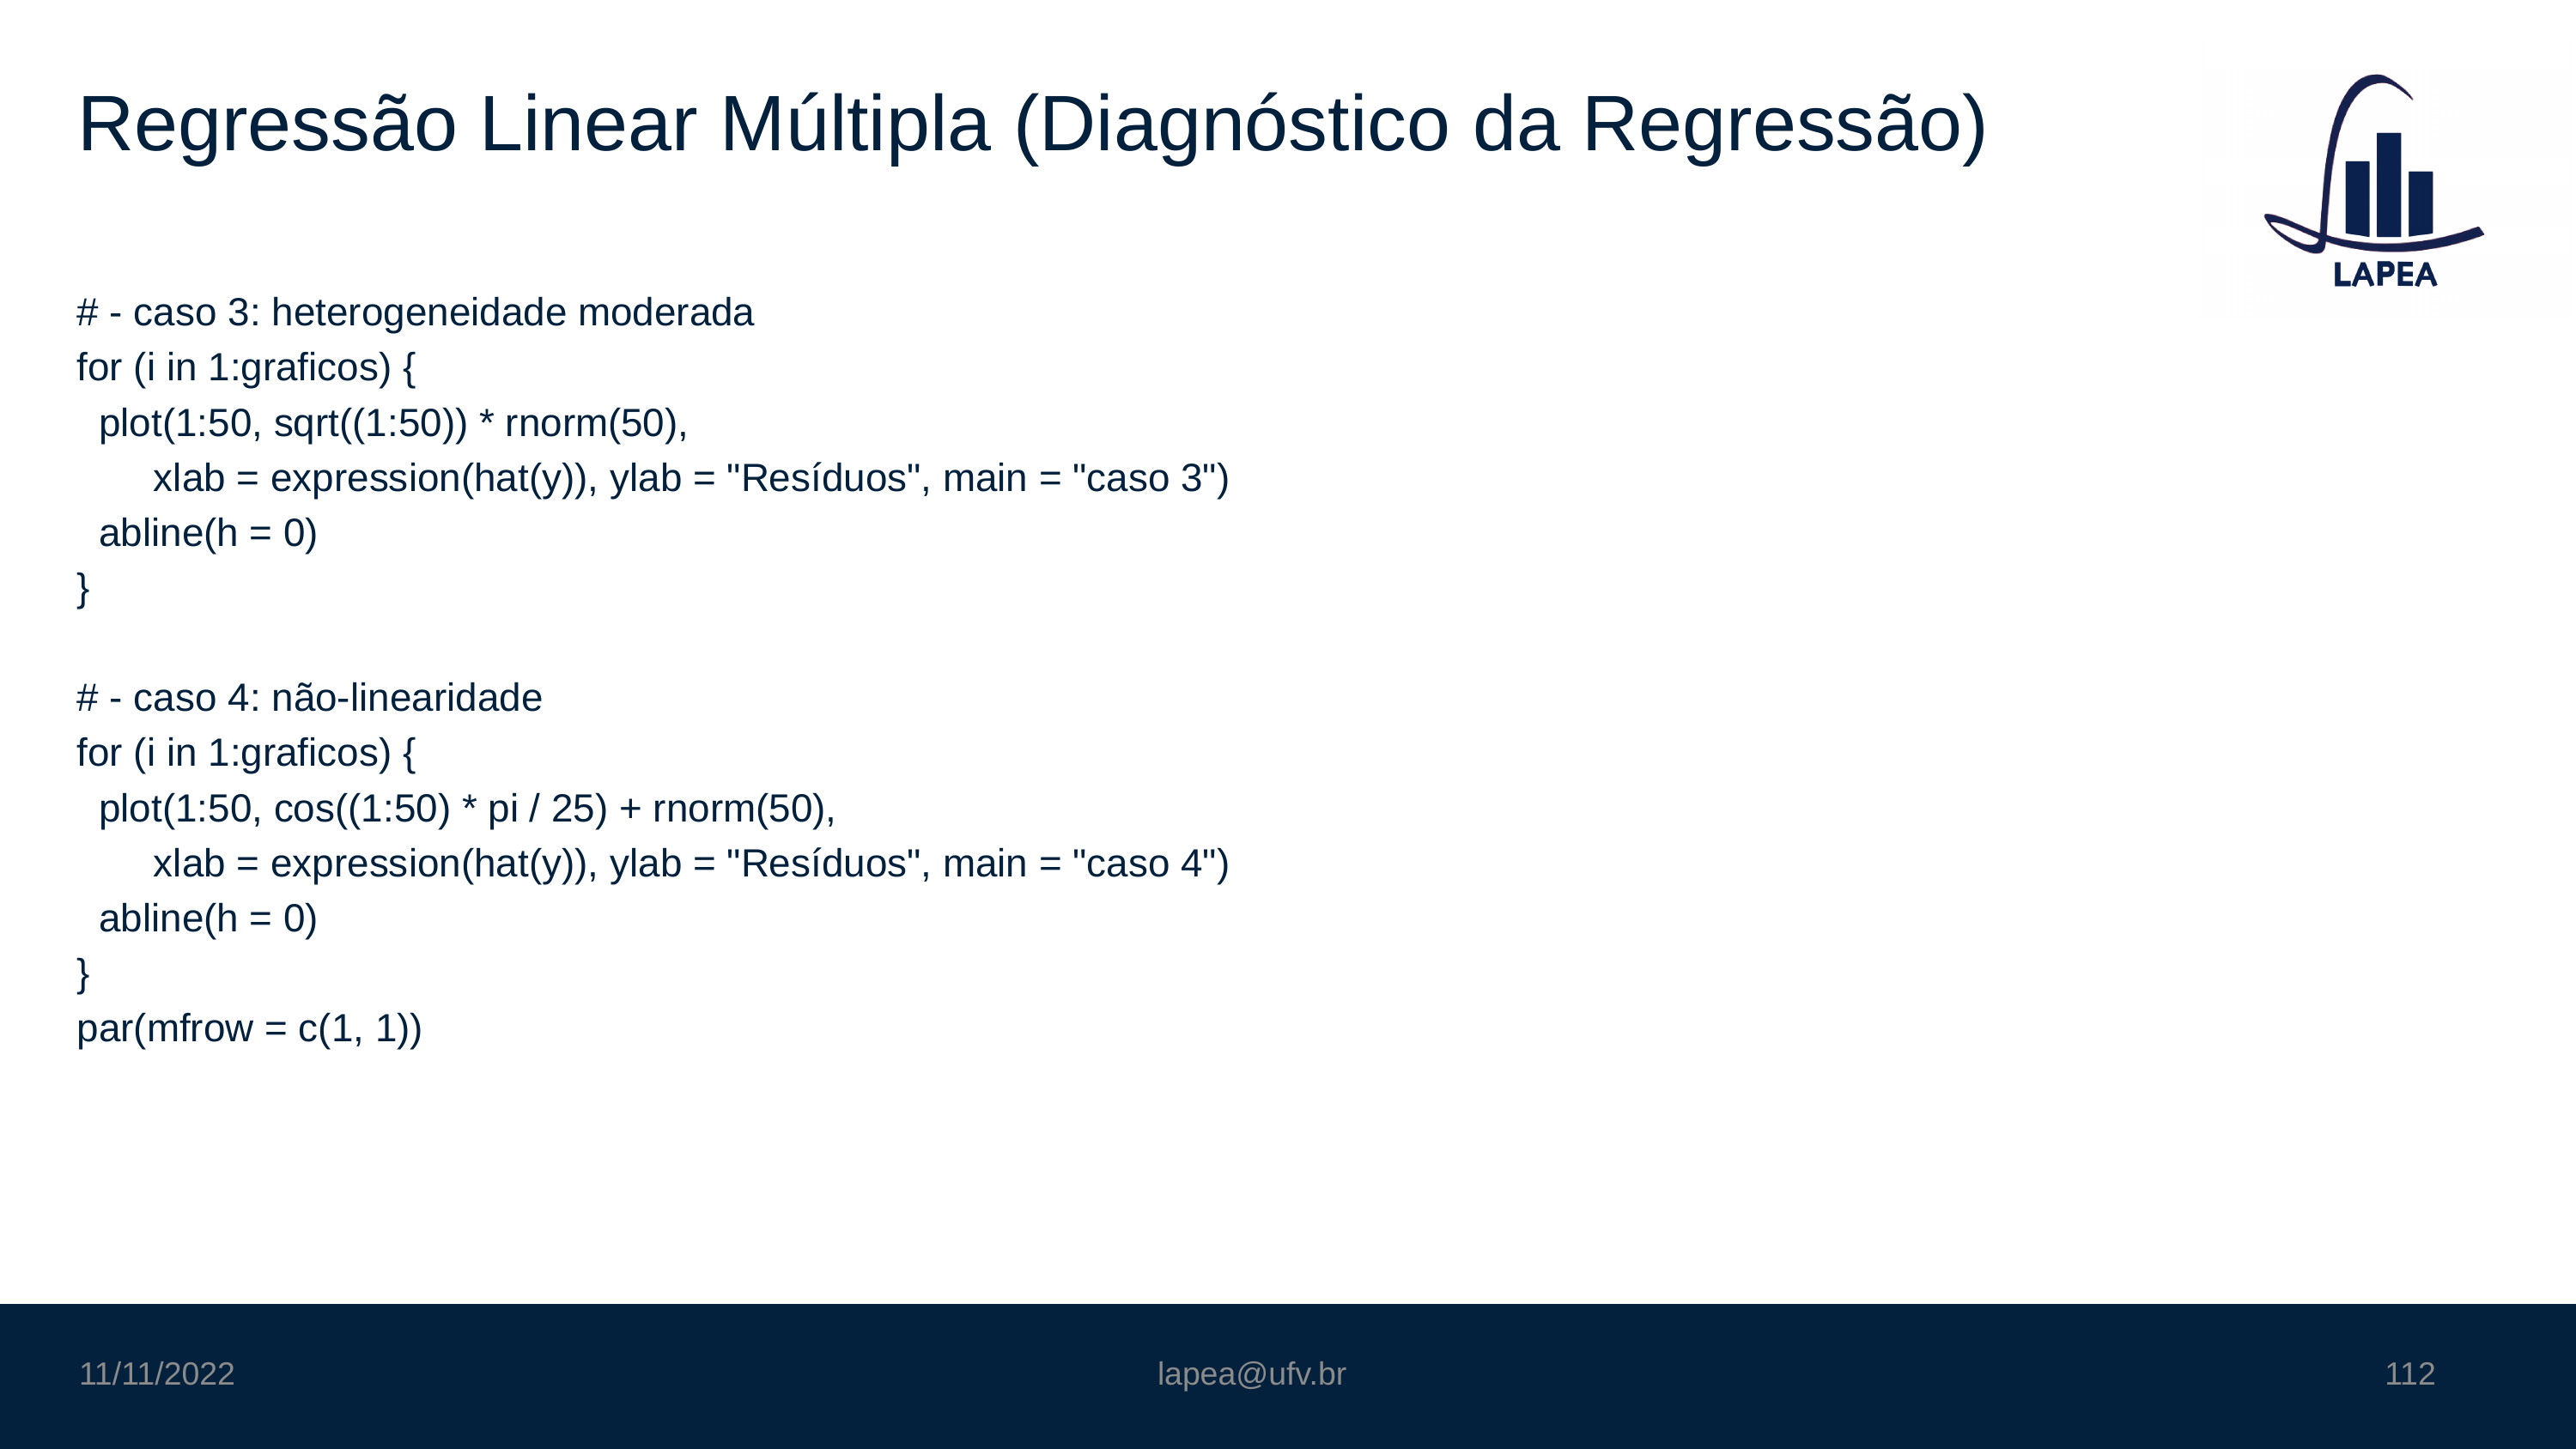

# Regressão Linear Múltipla (Diagnóstico da Regressão)

# - caso 3: heterogeneidade moderada
for (i in 1:graficos) {
  plot(1:50, sqrt((1:50)) * rnorm(50),
       xlab = expression(hat(y)), ylab = "Resíduos", main = "caso 3")
  abline(h = 0)
}

# - caso 4: não-linearidade
for (i in 1:graficos) {
  plot(1:50, cos((1:50) * pi / 25) + rnorm(50),
       xlab = expression(hat(y)), ylab = "Resíduos", main = "caso 4")
  abline(h = 0)
}
par(mfrow = c(1, 1))
11/11/2022
lapea@ufv.br
112